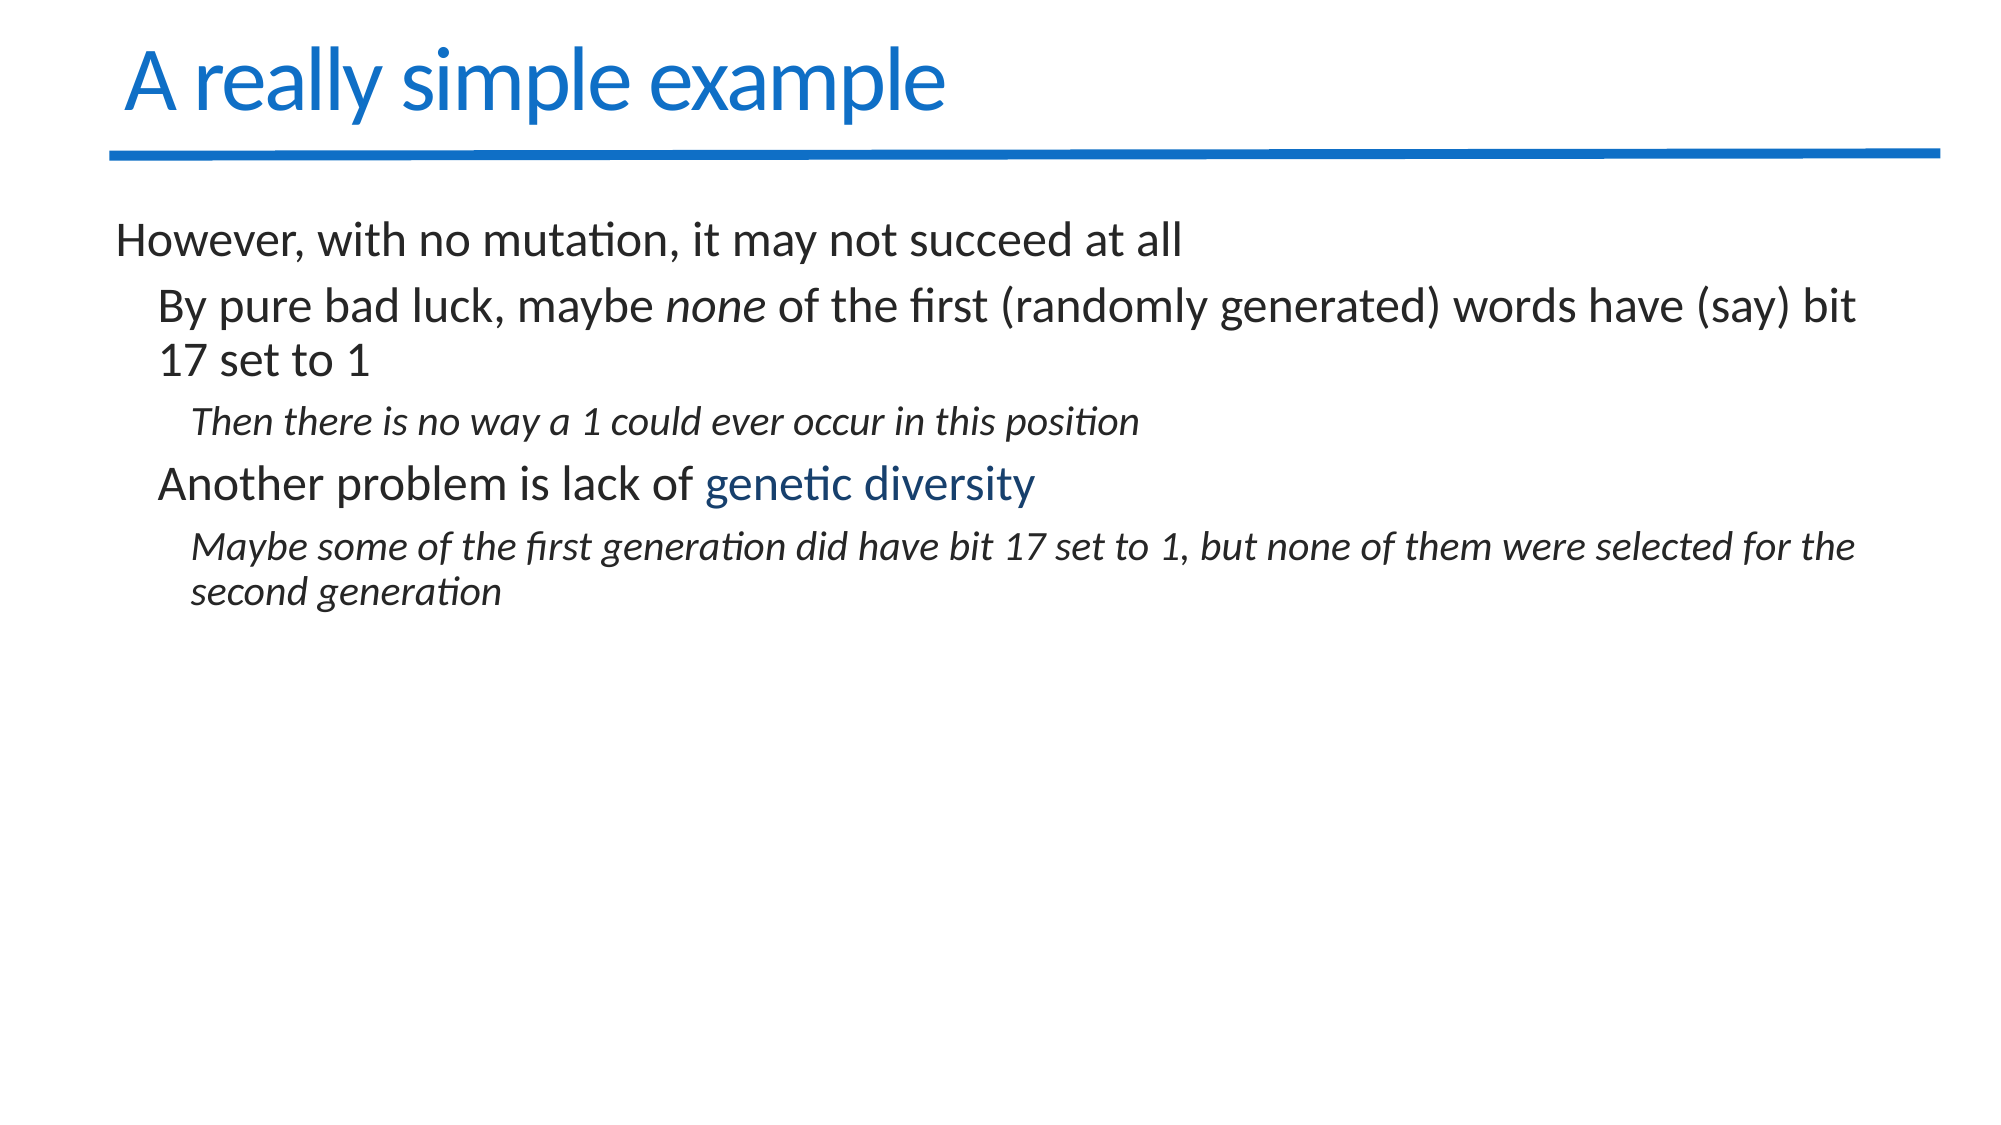

# A really simple example
However, with no mutation, it may not succeed at all
By pure bad luck, maybe none of the first (randomly generated) words have (say) bit 17 set to 1
Then there is no way a 1 could ever occur in this position
Another problem is lack of genetic diversity
Maybe some of the first generation did have bit 17 set to 1, but none of them were selected for the second generation